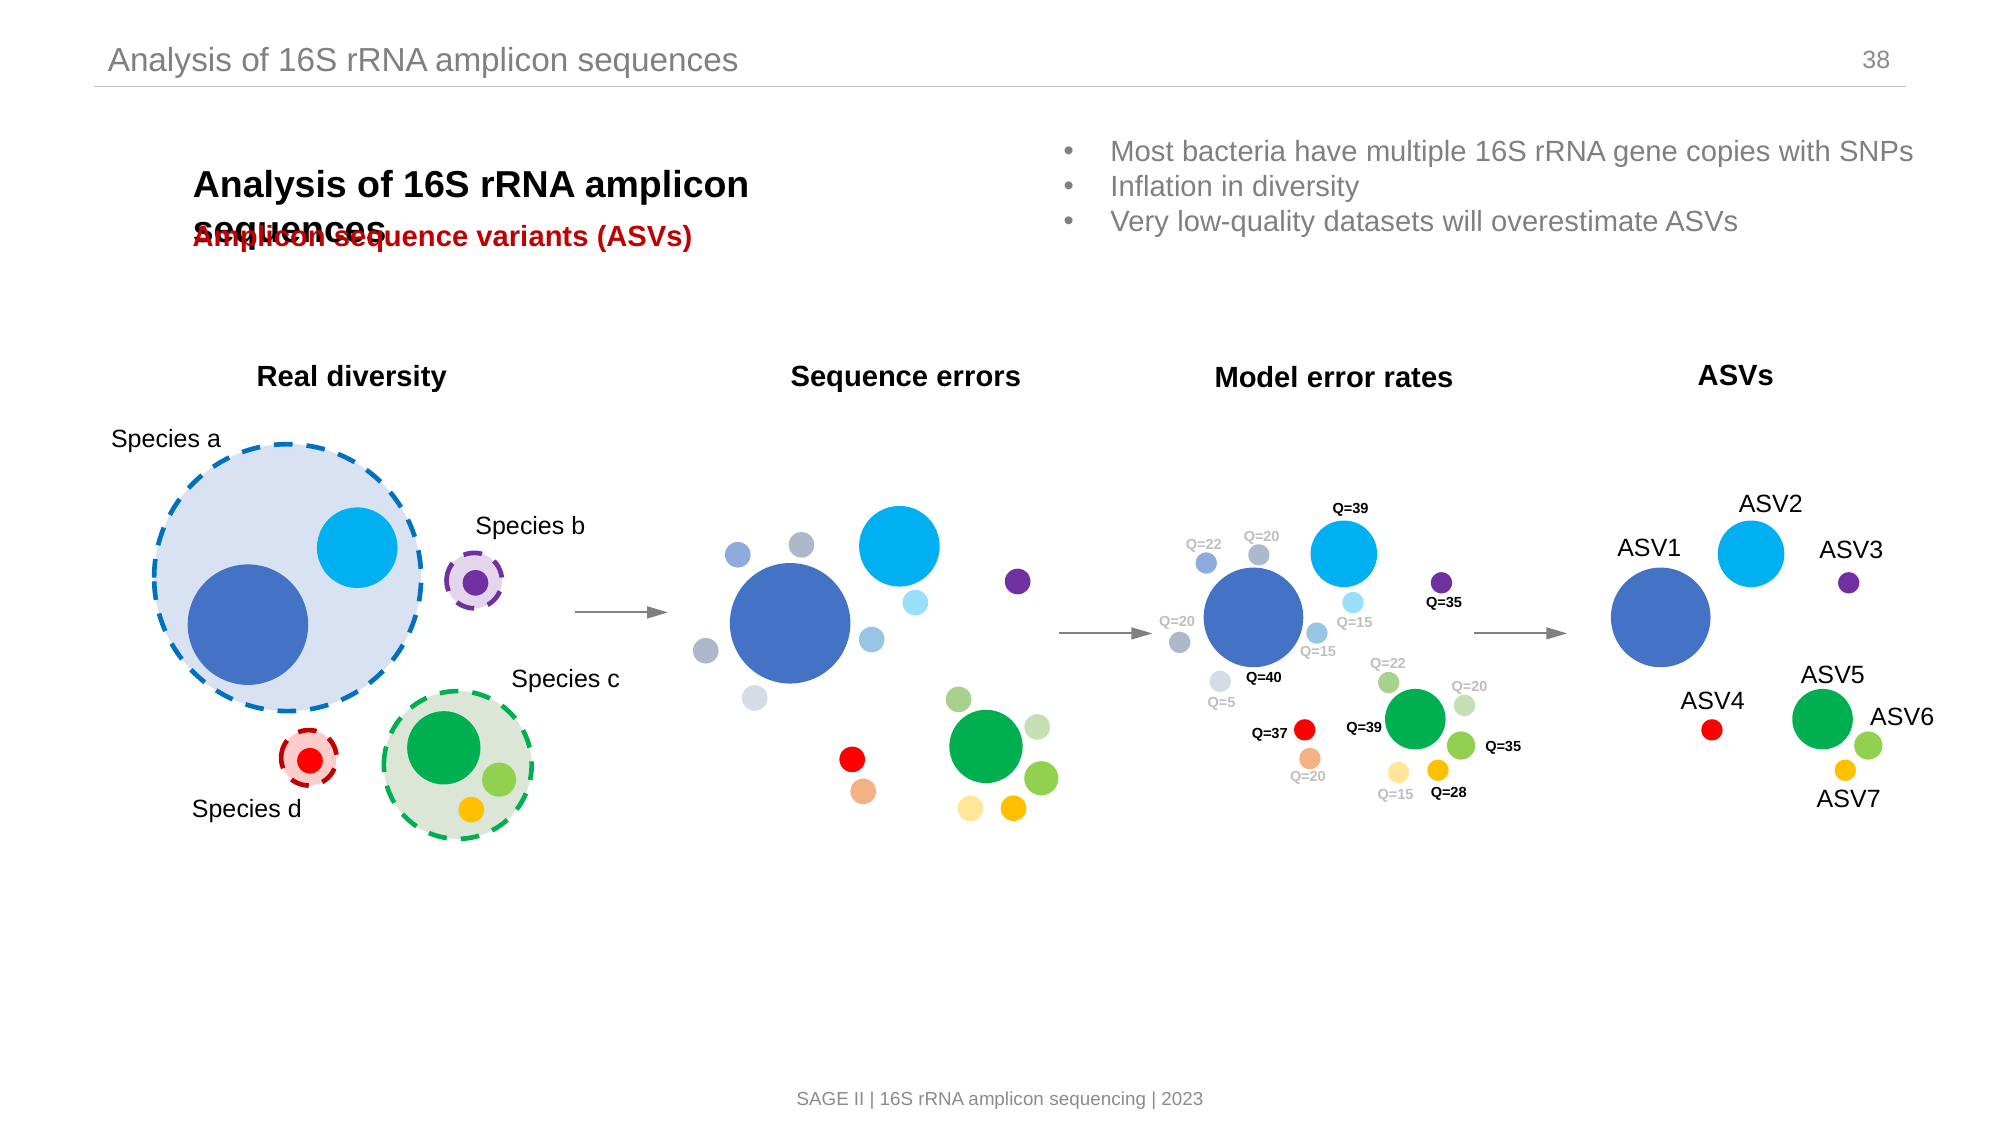

Analysis of 16S rRNA amplicon sequences
38
Most bacteria have multiple 16S rRNA gene copies with SNPs
Inflation in diversity
Very low-quality datasets will overestimate ASVs
Analysis of 16S rRNA amplicon sequences
Amplicon sequence variants (ASVs)
ASVs
Real diversity
Sequence errors
Model error rates
Q=39
Q=20

Q=22
Q=35
Q=20
Q=15
Q=15
Q=22
Q=40
Q=20
Q=5
Q=39
Q=37
Q=35
Q=20
Q=28
Q=15
Species a

ASV2

ASV1
ASV3
ASV5
ASV4
ASV7
ASV6
Species b

Species c

Species d
SAGE II | 16S rRNA amplicon sequencing | 2023